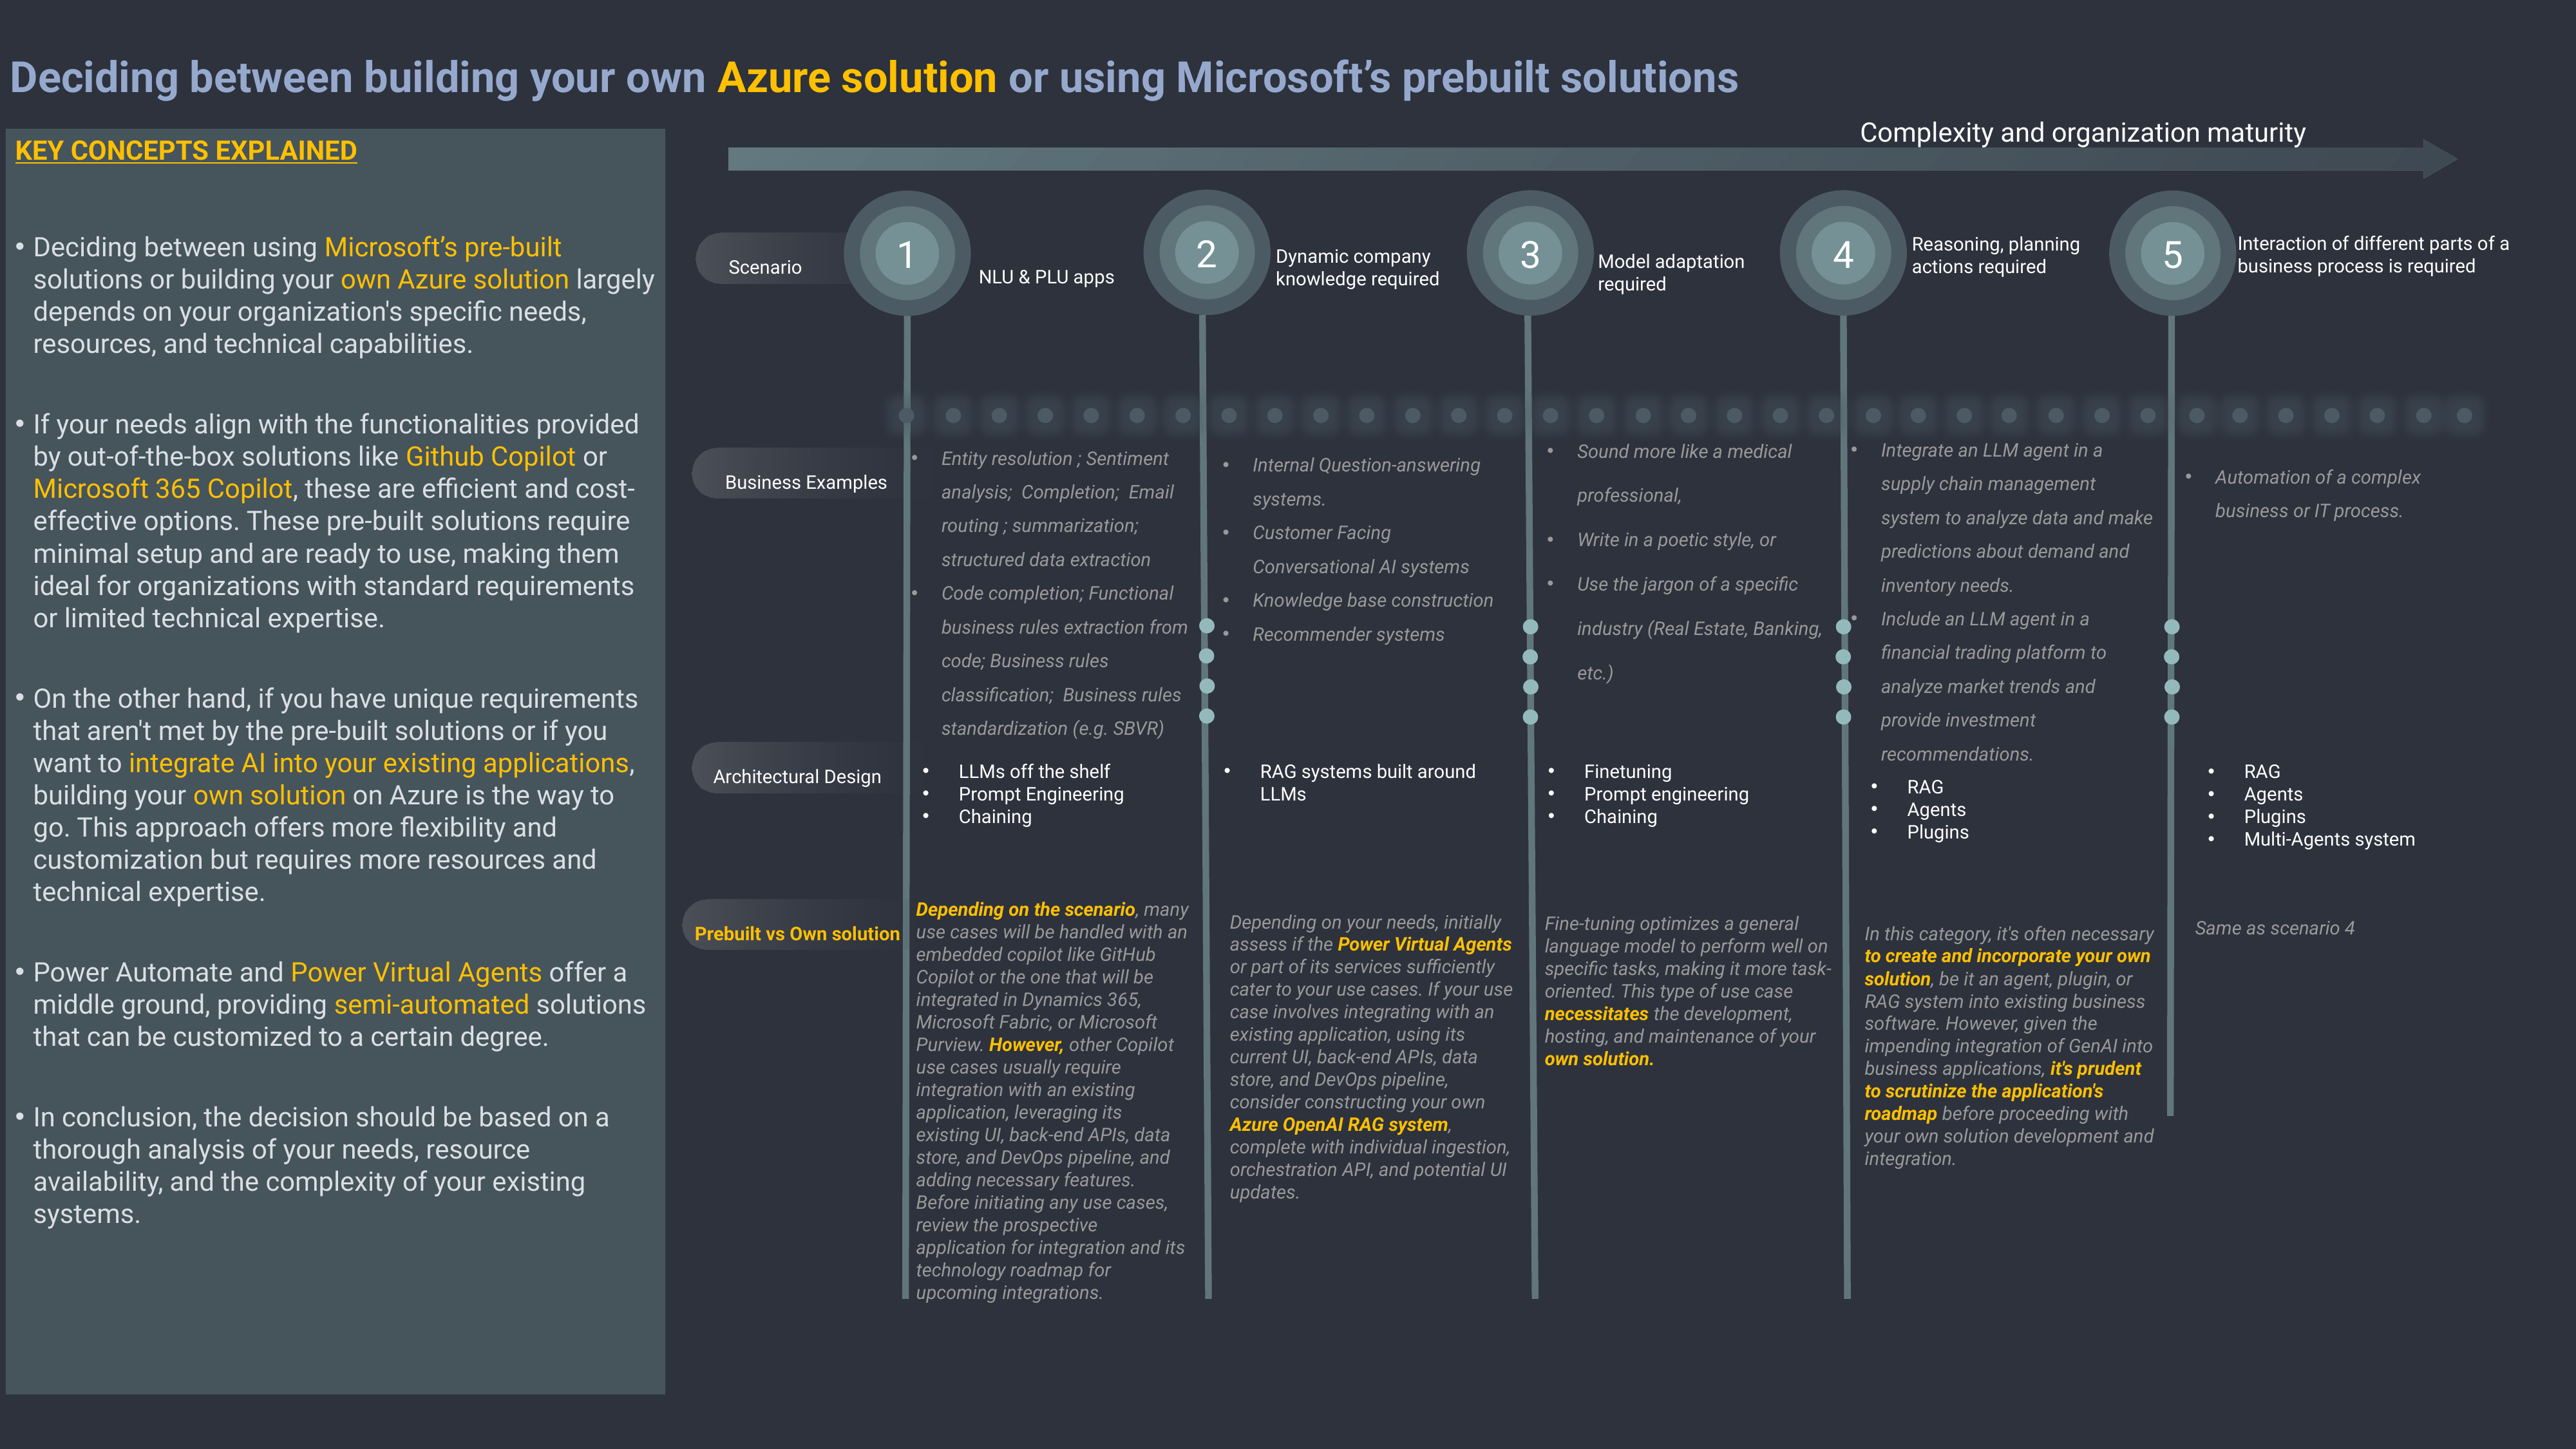

Deciding between building your own Azure solution or using Microsoft’s prebuilt solutions
Complexity and organization maturity
KEY CONCEPTS EXPLAINED

Deciding between using Microsoft’s pre-built solutions or building your own Azure solution largely depends on your organization's specific needs, resources, and technical capabilities.

If your needs align with the functionalities provided by out-of-the-box solutions like Github Copilot or Microsoft 365 Copilot, these are efficient and cost-effective options. These pre-built solutions require minimal setup and are ready to use, making them ideal for organizations with standard requirements or limited technical expertise.

On the other hand, if you have unique requirements that aren't met by the pre-built solutions or if you want to integrate AI into your existing applications, building your own solution on Azure is the way to go. This approach offers more flexibility and customization but requires more resources and technical expertise.

Power Automate and Power Virtual Agents offer a middle ground, providing semi-automated solutions that can be customized to a certain degree.

In conclusion, the decision should be based on a thorough analysis of your needs, resource availability, and the complexity of your existing systems.

2

3

4

5

1
Interaction of different parts of a business process is required
Reasoning, planning actions required
Scenario

Dynamic company knowledge required
Model adaptation required
NLU & PLU apps

Sound more like a medical professional,
Write in a poetic style, or
Use the jargon of a specific industry (Real Estate, Banking, etc.)
Integrate an LLM agent in a supply chain management system to analyze data and make predictions about demand and inventory needs.
Include an LLM agent in a financial trading platform to analyze market trends and provide investment recommendations.
Entity resolution ; Sentiment analysis;  Completion;  Email routing ; summarization; structured data extraction
Code completion; Functional business rules extraction from code; Business rules classification;  Business rules standardization (e.g. SBVR)
Internal Question-answering systems.
Customer Facing Conversational AI systems
Knowledge base construction
Recommender systems
Business Examples

Automation of a complex business or IT process.

RAG systems built around LLMs
Architectural Design

LLMs off the shelf
Prompt Engineering
Chaining
Finetuning
Prompt engineering
Chaining
RAG
Agents
Plugins
Multi-Agents system
RAG
Agents
Plugins
Depending on the scenario, many use cases will be handled with an embedded copilot like GitHub Copilot or the one that will be integrated in Dynamics 365, Microsoft Fabric, or Microsoft Purview. However, other Copilot use cases usually require integration with an existing application, leveraging its existing UI, back-end APIs, data store, and DevOps pipeline, and adding necessary features. Before initiating any use cases, review the prospective application for integration and its technology roadmap for upcoming integrations.
Prebuilt vs Own solution

Depending on your needs, initially assess if the Power Virtual Agents or part of its services sufficiently cater to your use cases. If your use case involves integrating with an existing application, using its current UI, back-end APIs, data store, and DevOps pipeline, consider constructing your own Azure OpenAI RAG system, complete with individual ingestion, orchestration API, and potential UI updates.
In this category, it's often necessary to create and incorporate your own solution, be it an agent, plugin, or RAG system into existing business software. However, given the impending integration of GenAI into business applications, it's prudent to scrutinize the application's roadmap before proceeding with your own solution development and integration.

Fine-tuning optimizes a general language model to perform well on specific tasks, making it more task-oriented. This type of use case necessitates the development, hosting, and maintenance of your own solution.
Same as scenario 4